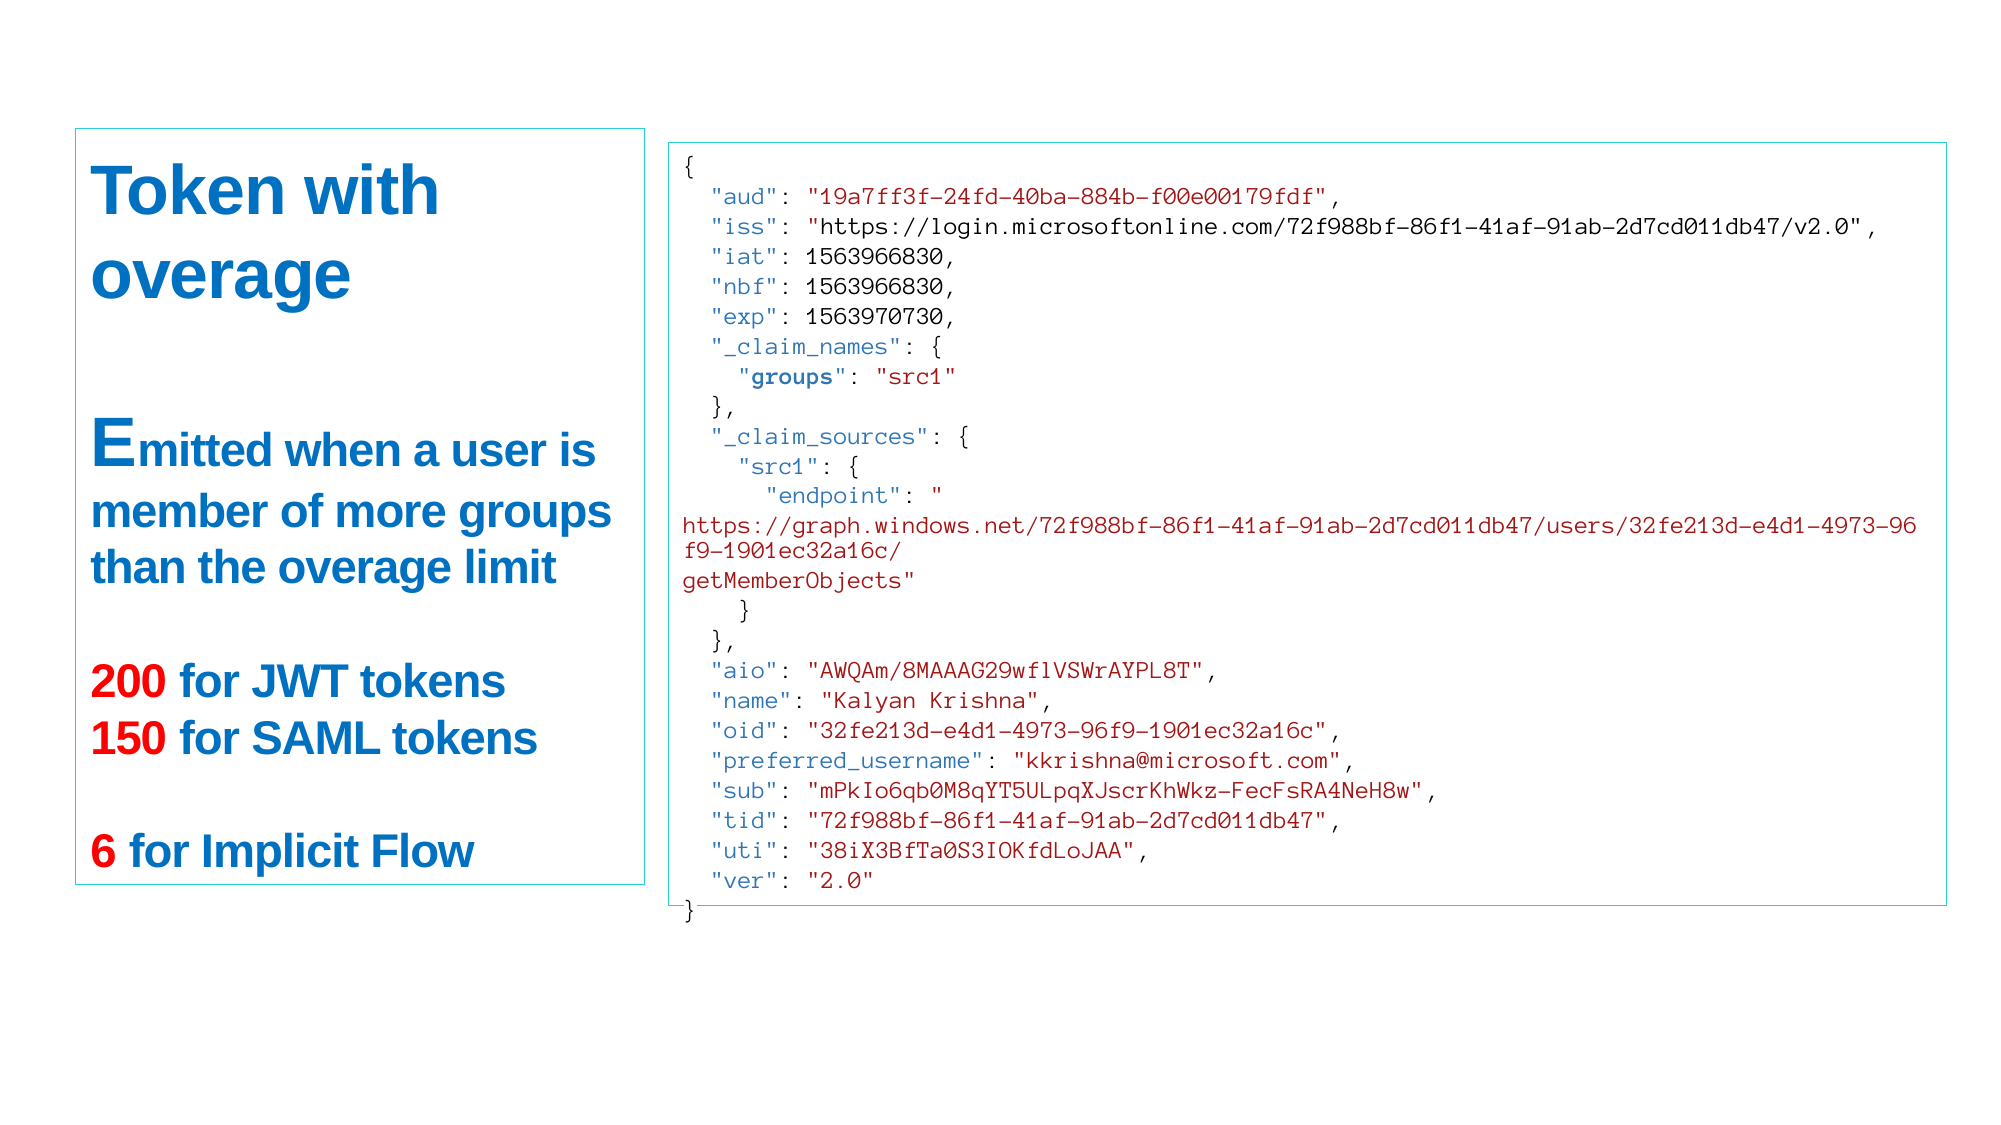

# Token with overage Emitted when a user is member of more groups than the overage limit 200 for JWT tokens 150 for SAML tokens 6 for Implicit Flow
{
  "aud": "19a7ff3f-24fd-40ba-884b-f00e00179fdf",
  "iss": "https://login.microsoftonline.com/72f988bf-86f1-41af-91ab-2d7cd011db47/v2.0",
  "iat": 1563966830,
  "nbf": 1563966830,
  "exp": 1563970730,
  "_claim_names": {
    "groups": "src1"
  },
  "_claim_sources": {
    "src1": {
      "endpoint": "https://graph.windows.net/72f988bf-86f1-41af-91ab-2d7cd011db47/users/32fe213d-e4d1-4973-96f9-1901ec32a16c/getMemberObjects"
    }
  },
  "aio": "AWQAm/8MAAAG29wflVSWrAYPL8T",
  "name": "Kalyan Krishna",
  "oid": "32fe213d-e4d1-4973-96f9-1901ec32a16c",
  "preferred_username": "kkrishna@microsoft.com",
  "sub": "mPkIo6qb0M8qYT5ULpqXJscrKhWkz-FecFsRA4NeH8w",
  "tid": "72f988bf-86f1-41af-91ab-2d7cd011db47",
  "uti": "38iX3BfTa0S3IOKfdLoJAA",
  "ver": "2.0"
}